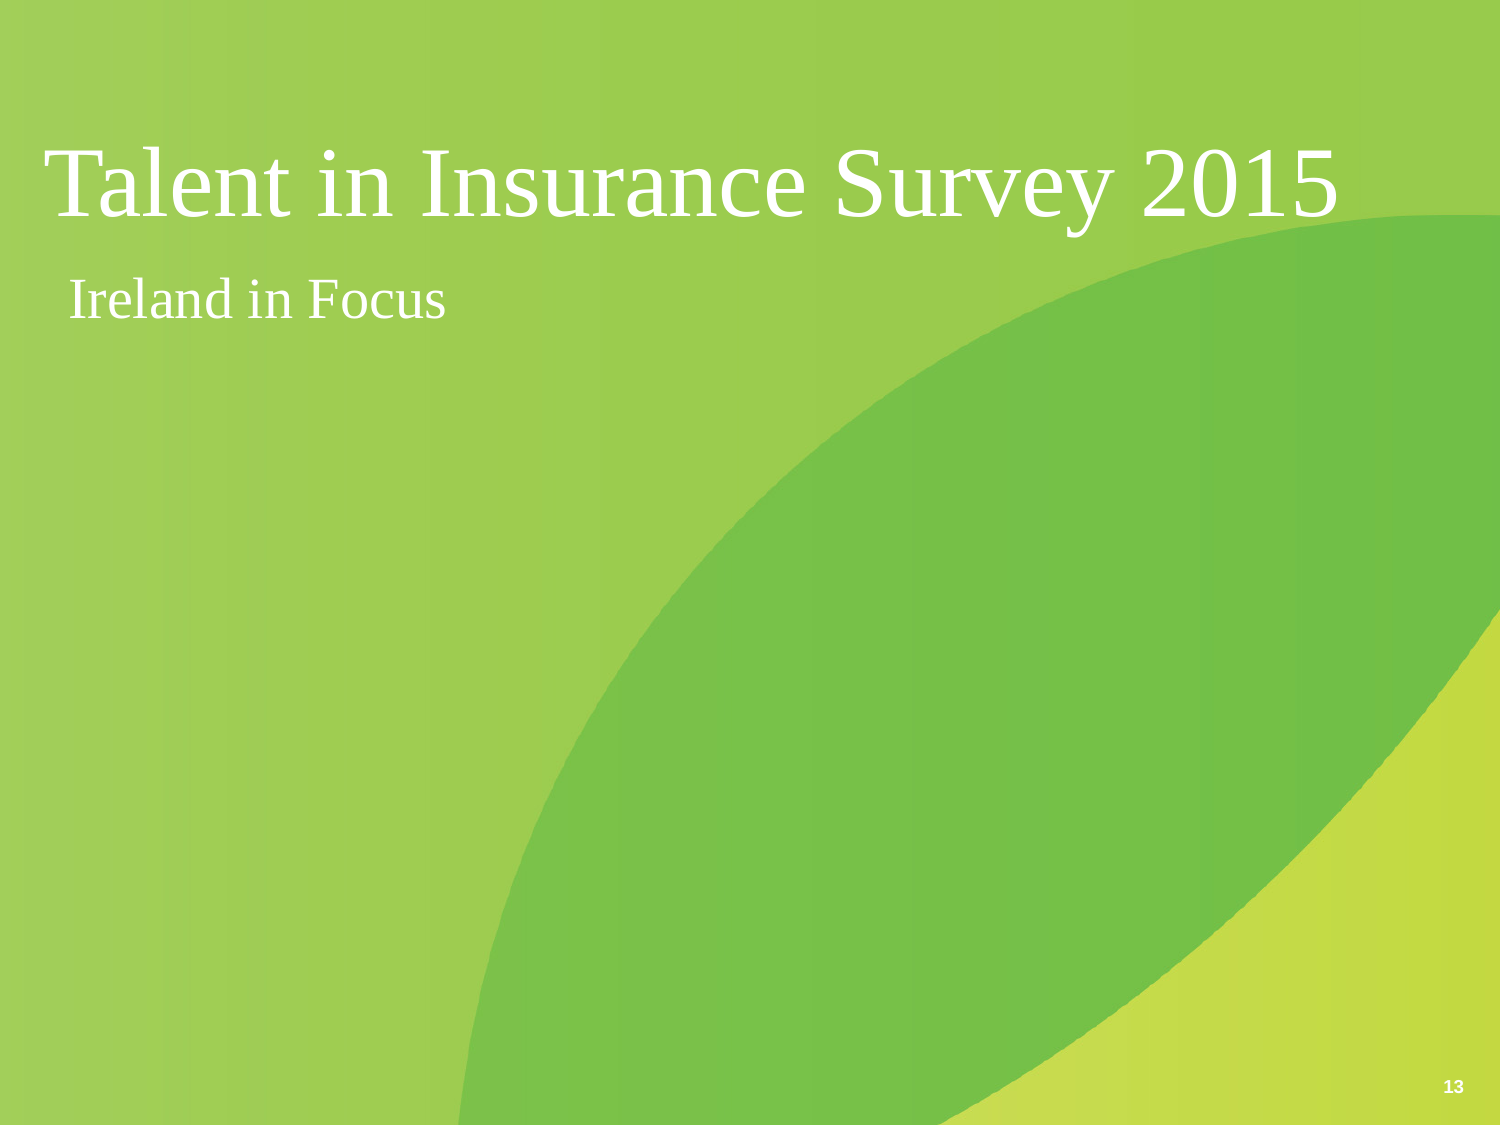

# Talent in Insurance Survey 2015 Ireland in Focus
13